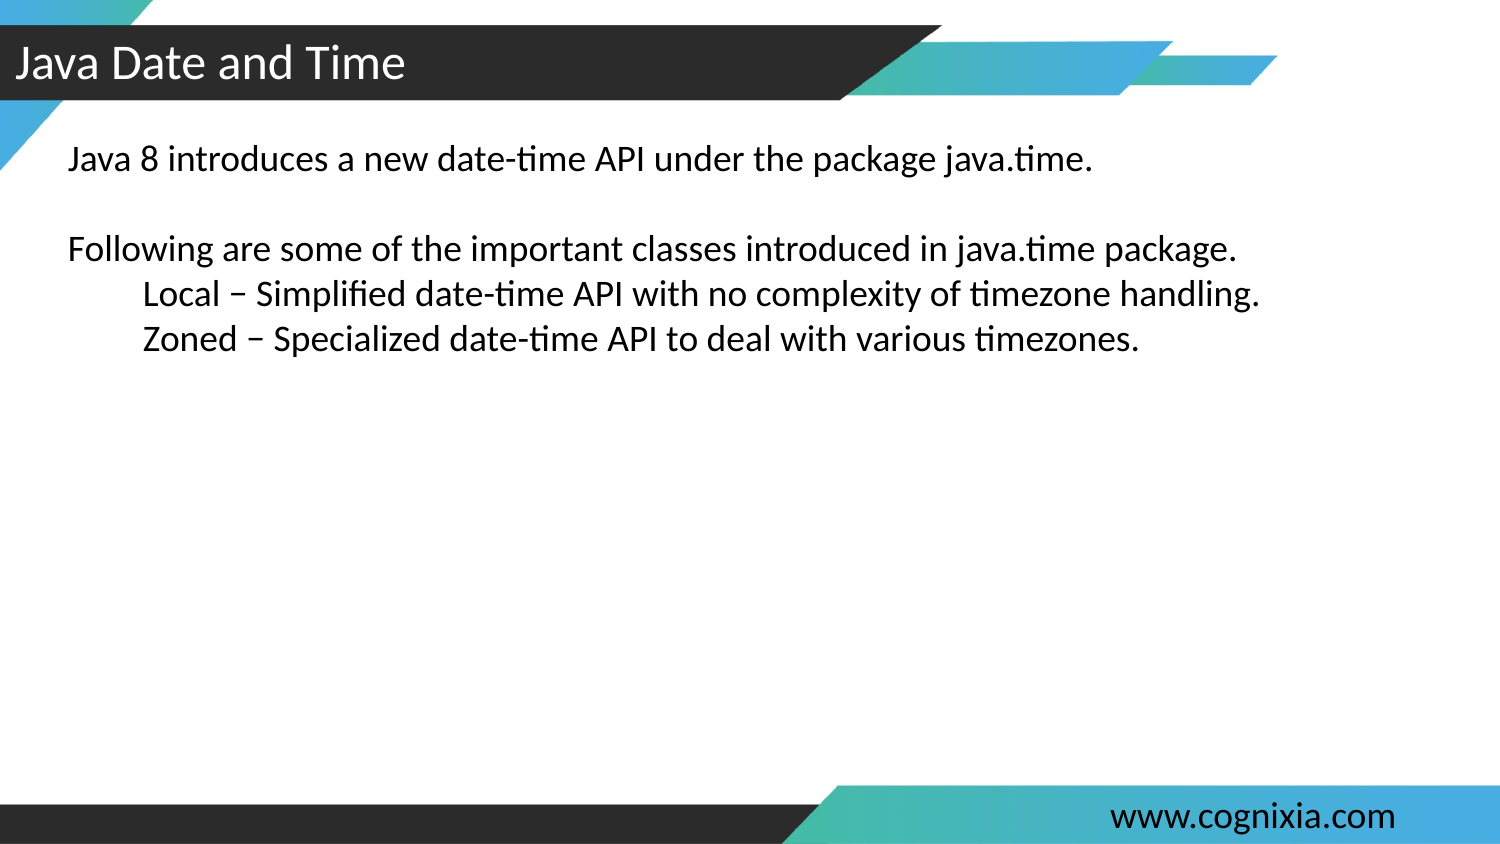

#
Java Date and Time
Java 8 introduces a new date-time API under the package java.time.

Following are some of the important classes introduced in java.time package.
Local − Simplified date-time API with no complexity of timezone handling.
Zoned − Specialized date-time API to deal with various timezones.